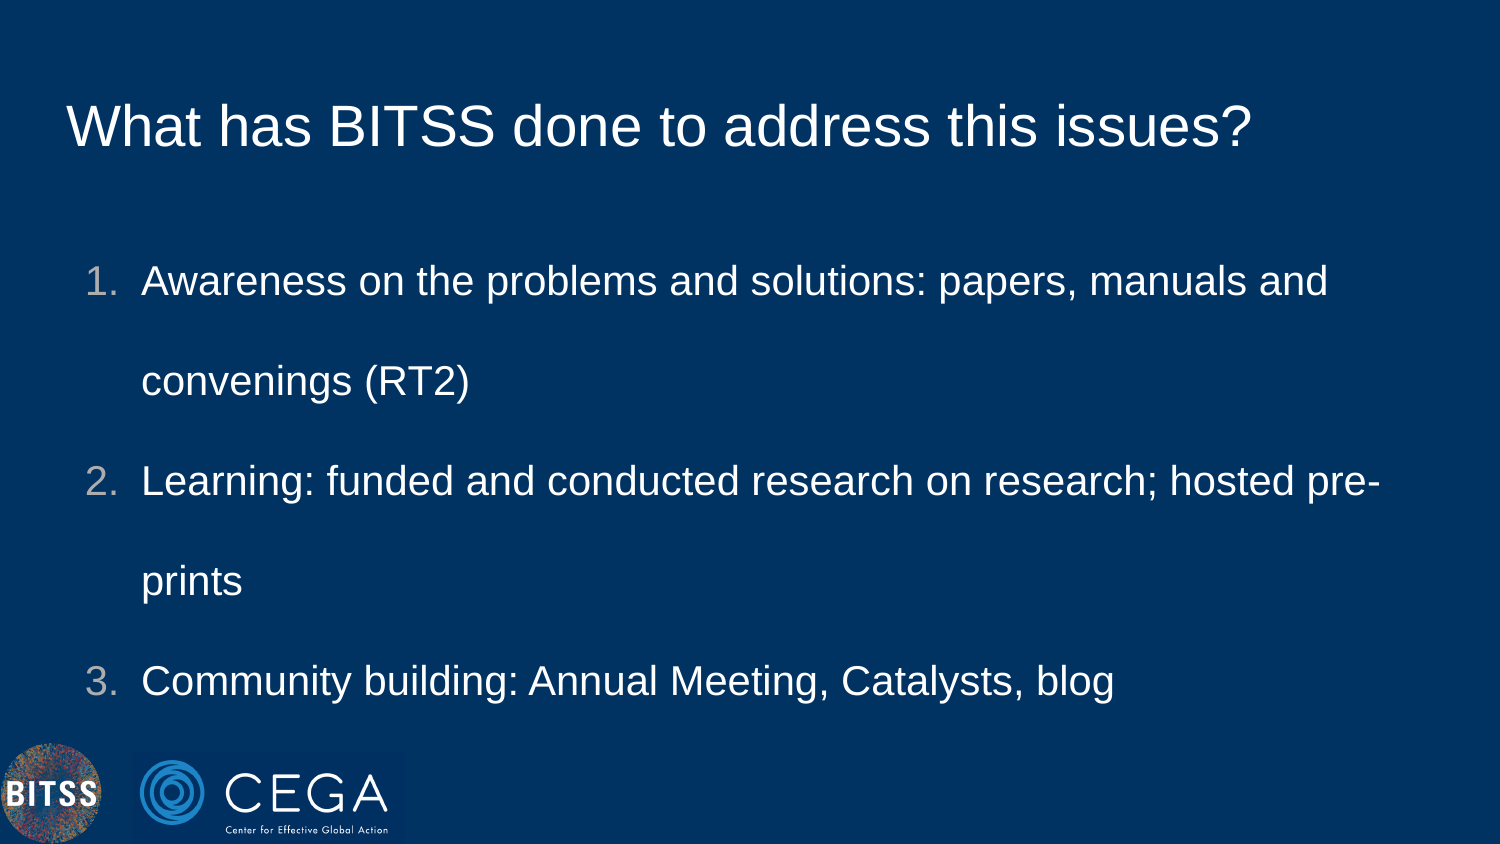

# What has BITSS done to address this issues?
Awareness on the problems and solutions: papers, manuals and convenings (RT2)
Learning: funded and conducted research on research; hosted pre-prints
Community building: Annual Meeting, Catalysts, blog